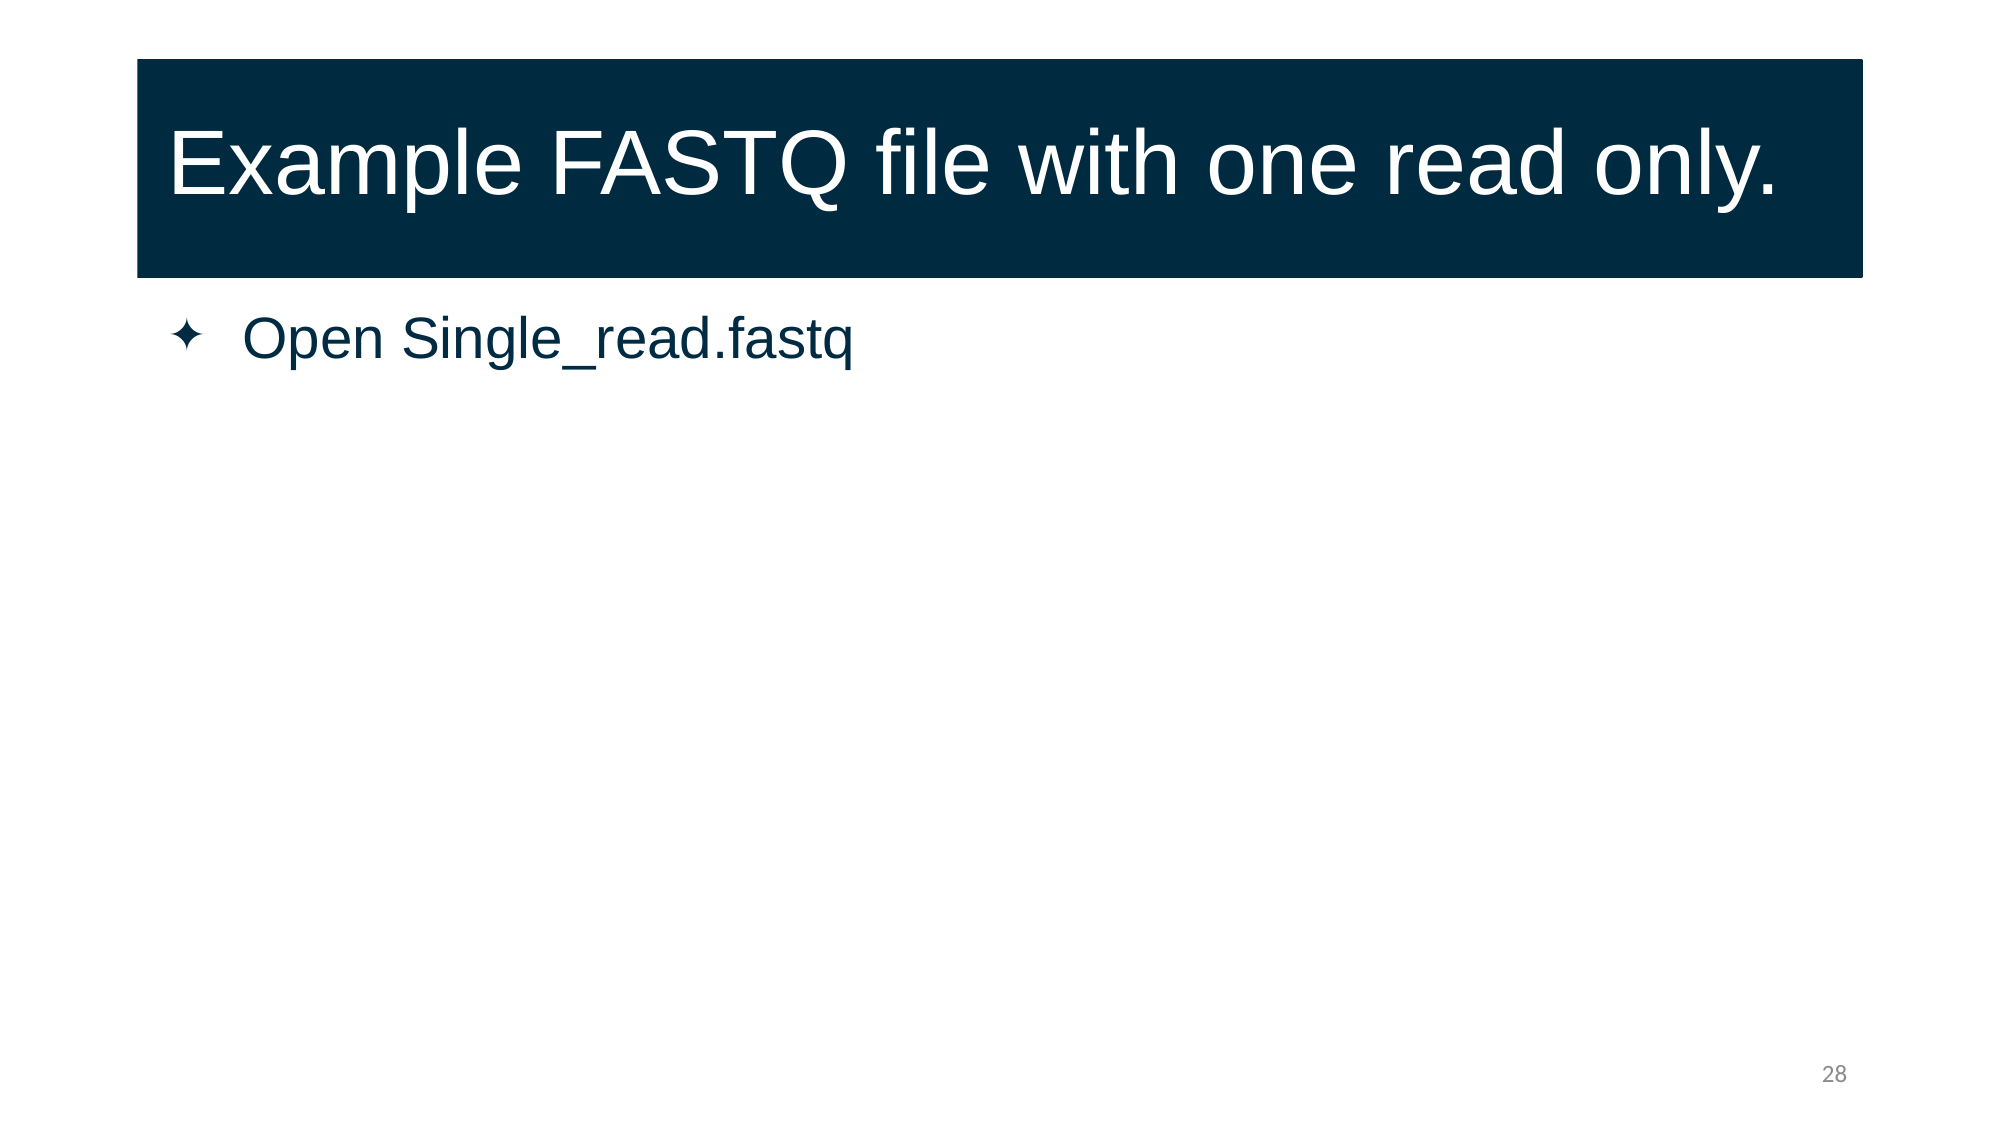

# Example FASTQ file with one read only.
Open Single_read.fastq
28